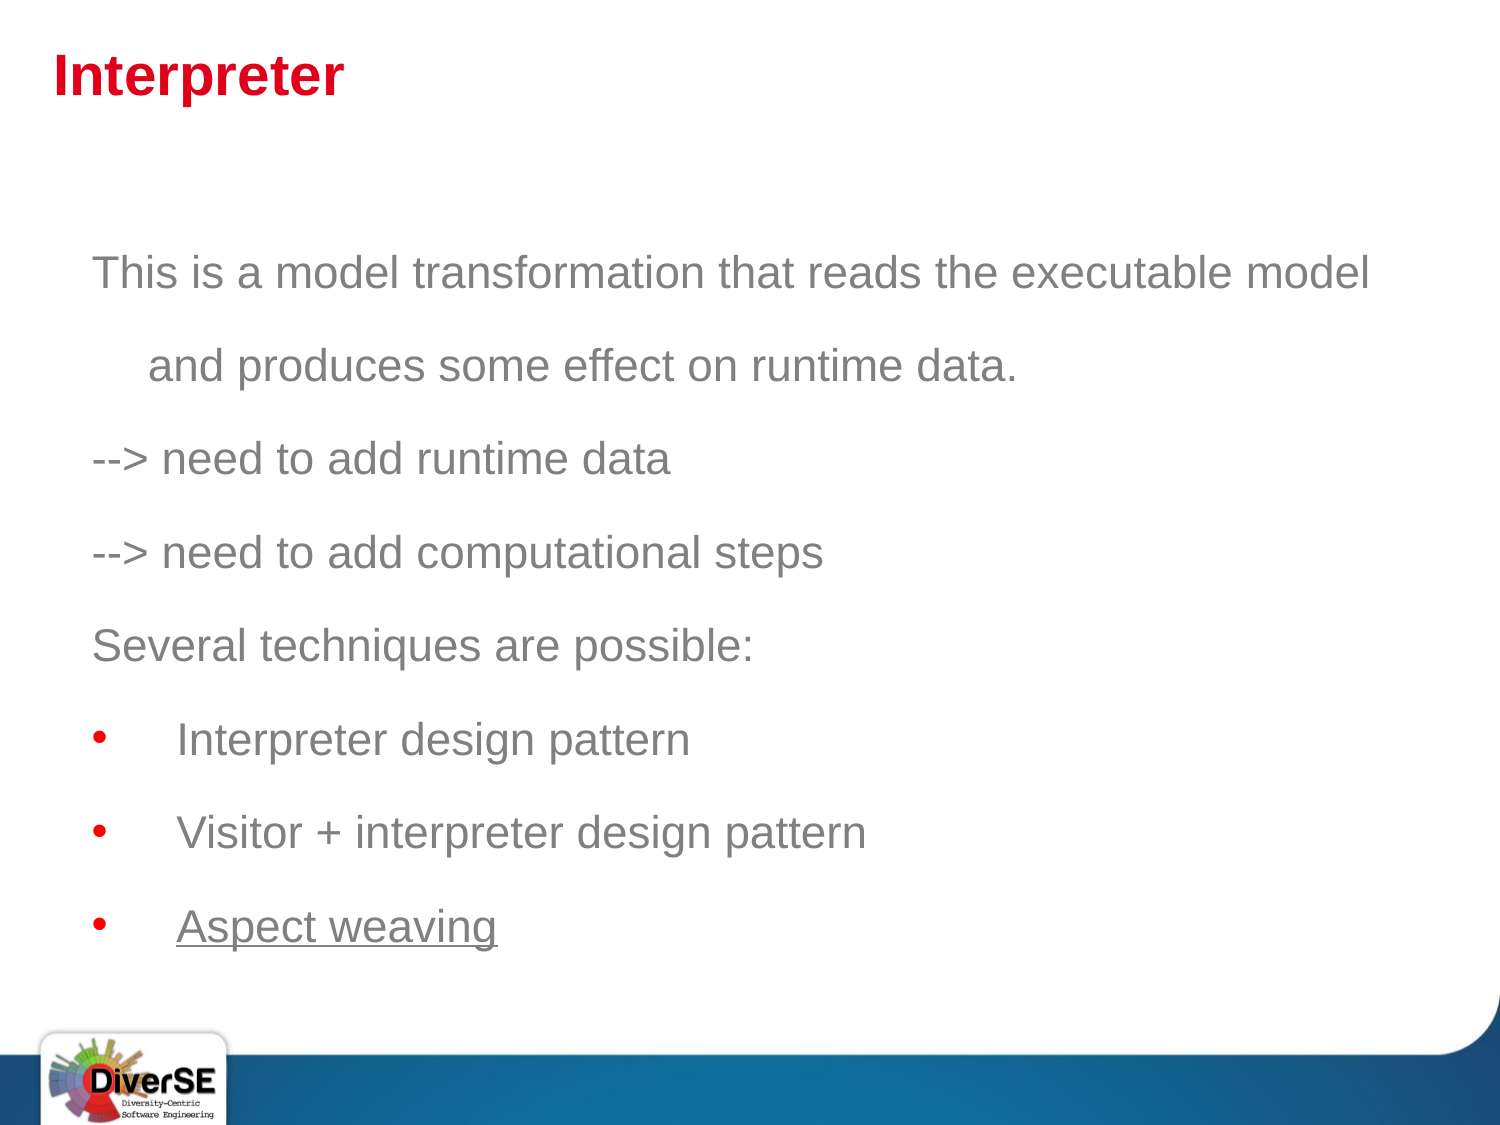

# Interpreter
This is a model transformation that reads the executable model and produces some effect on runtime data.
--> need to add runtime data
--> need to add computational steps
Several techniques are possible:
Interpreter design pattern
Visitor + interpreter design pattern
Aspect weaving